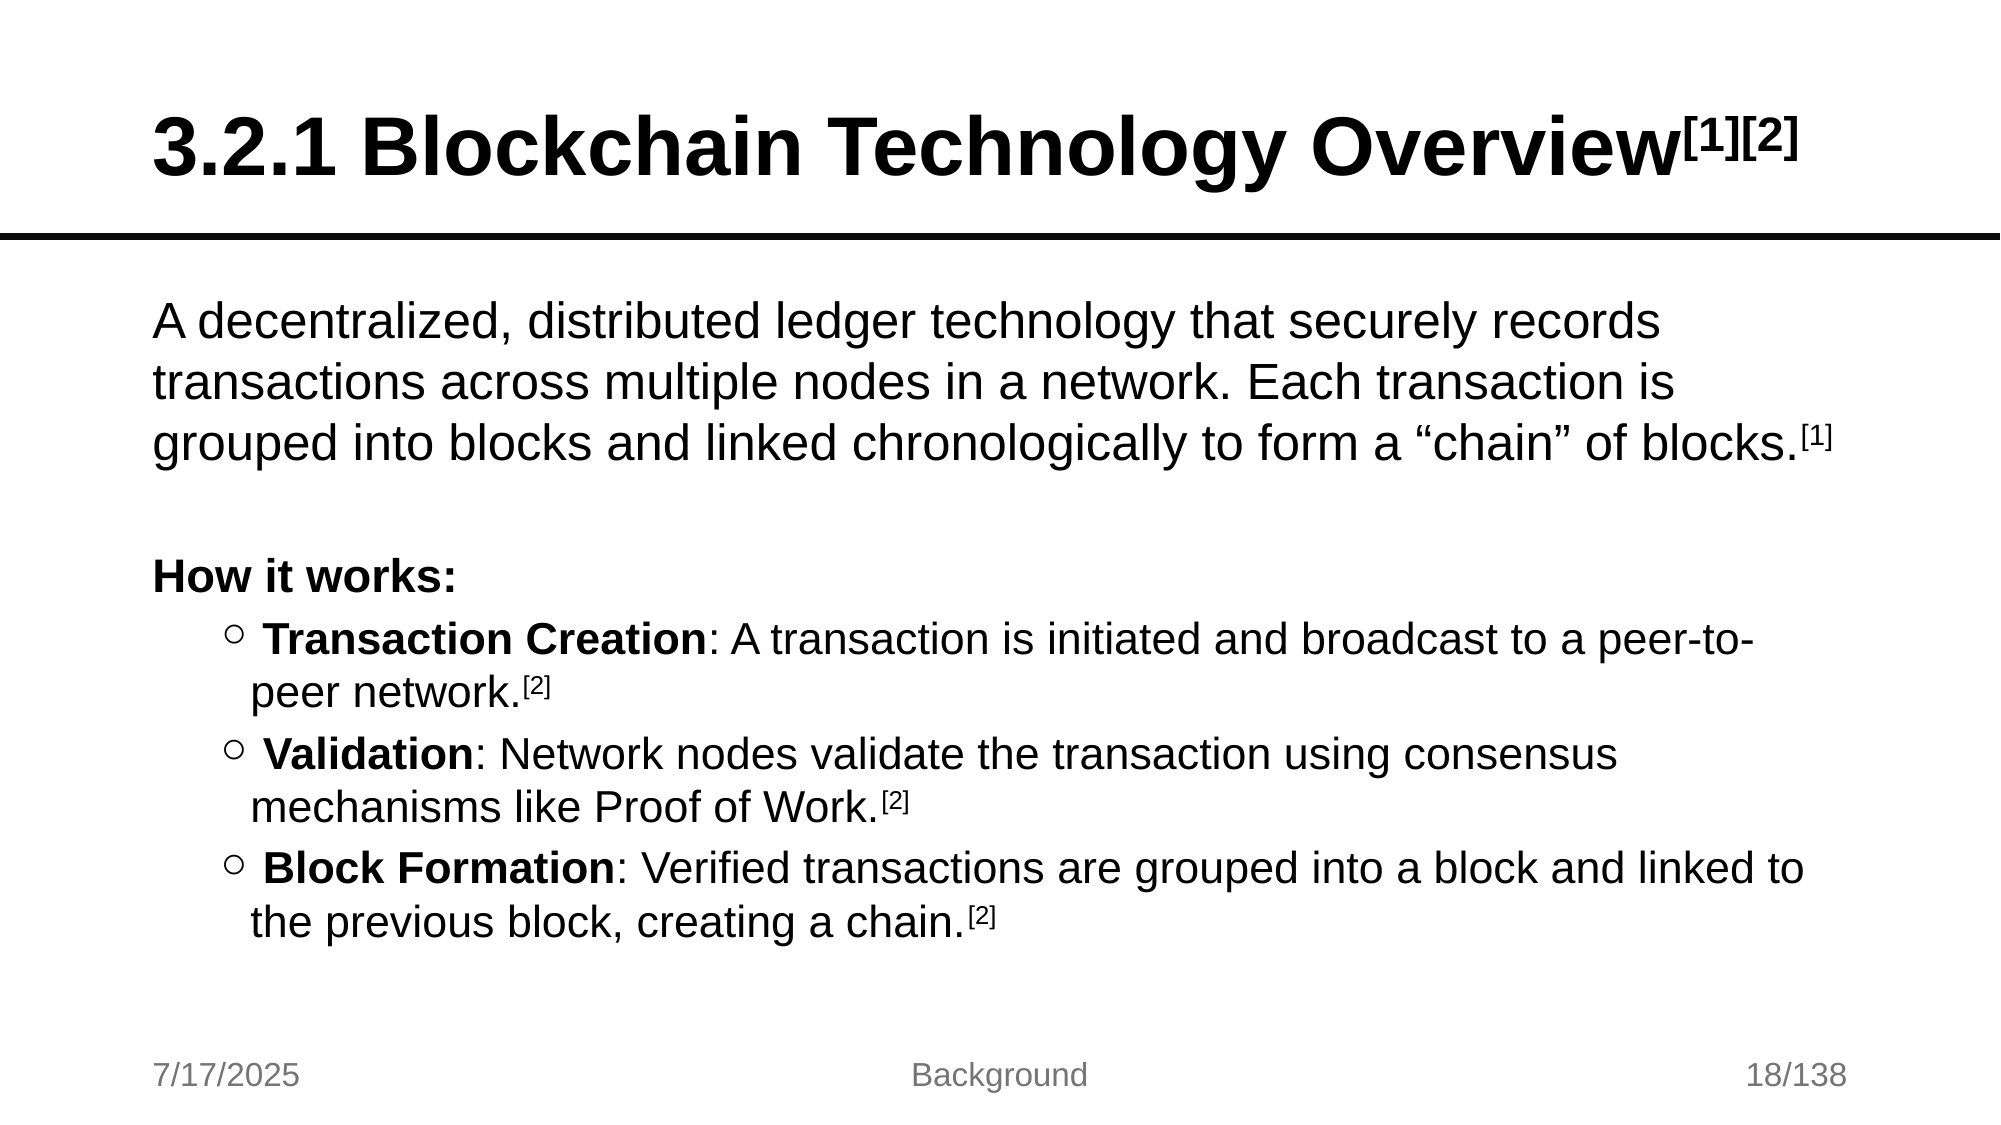

# 3.2.1 Blockchain Technology Overview[1][2]
A decentralized, distributed ledger technology that securely records transactions across multiple nodes in a network. Each transaction is grouped into blocks and linked chronologically to form a “chain” of blocks.[1]

How it works:
 Transaction Creation: A transaction is initiated and broadcast to a peer-to-peer network.[2]
 Validation: Network nodes validate the transaction using consensus mechanisms like Proof of Work.[2]
 Block Formation: Verified transactions are grouped into a block and linked to the previous block, creating a chain.[2]
7/17/2025
Background
18/138